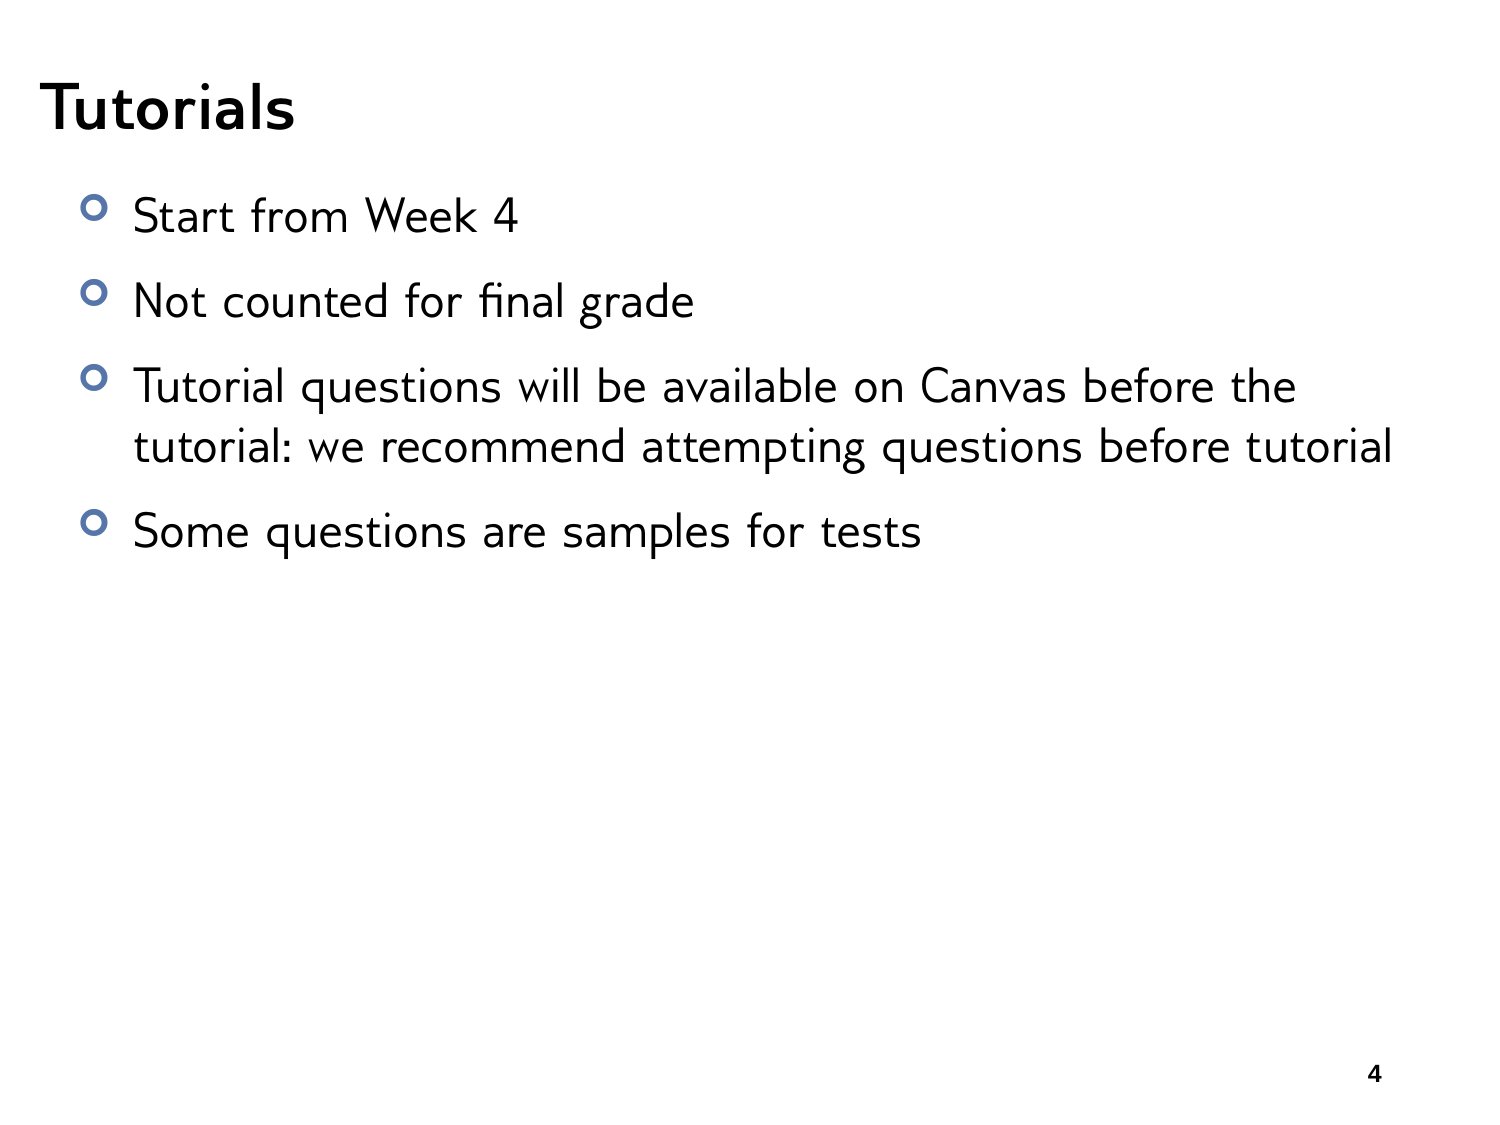

# Tutorials
Start from Week 4
Not counted for final grade
Tutorial questions will be available on Canvas before the tutorial: we recommend attempting questions before tutorial
Some questions are samples for tests
4